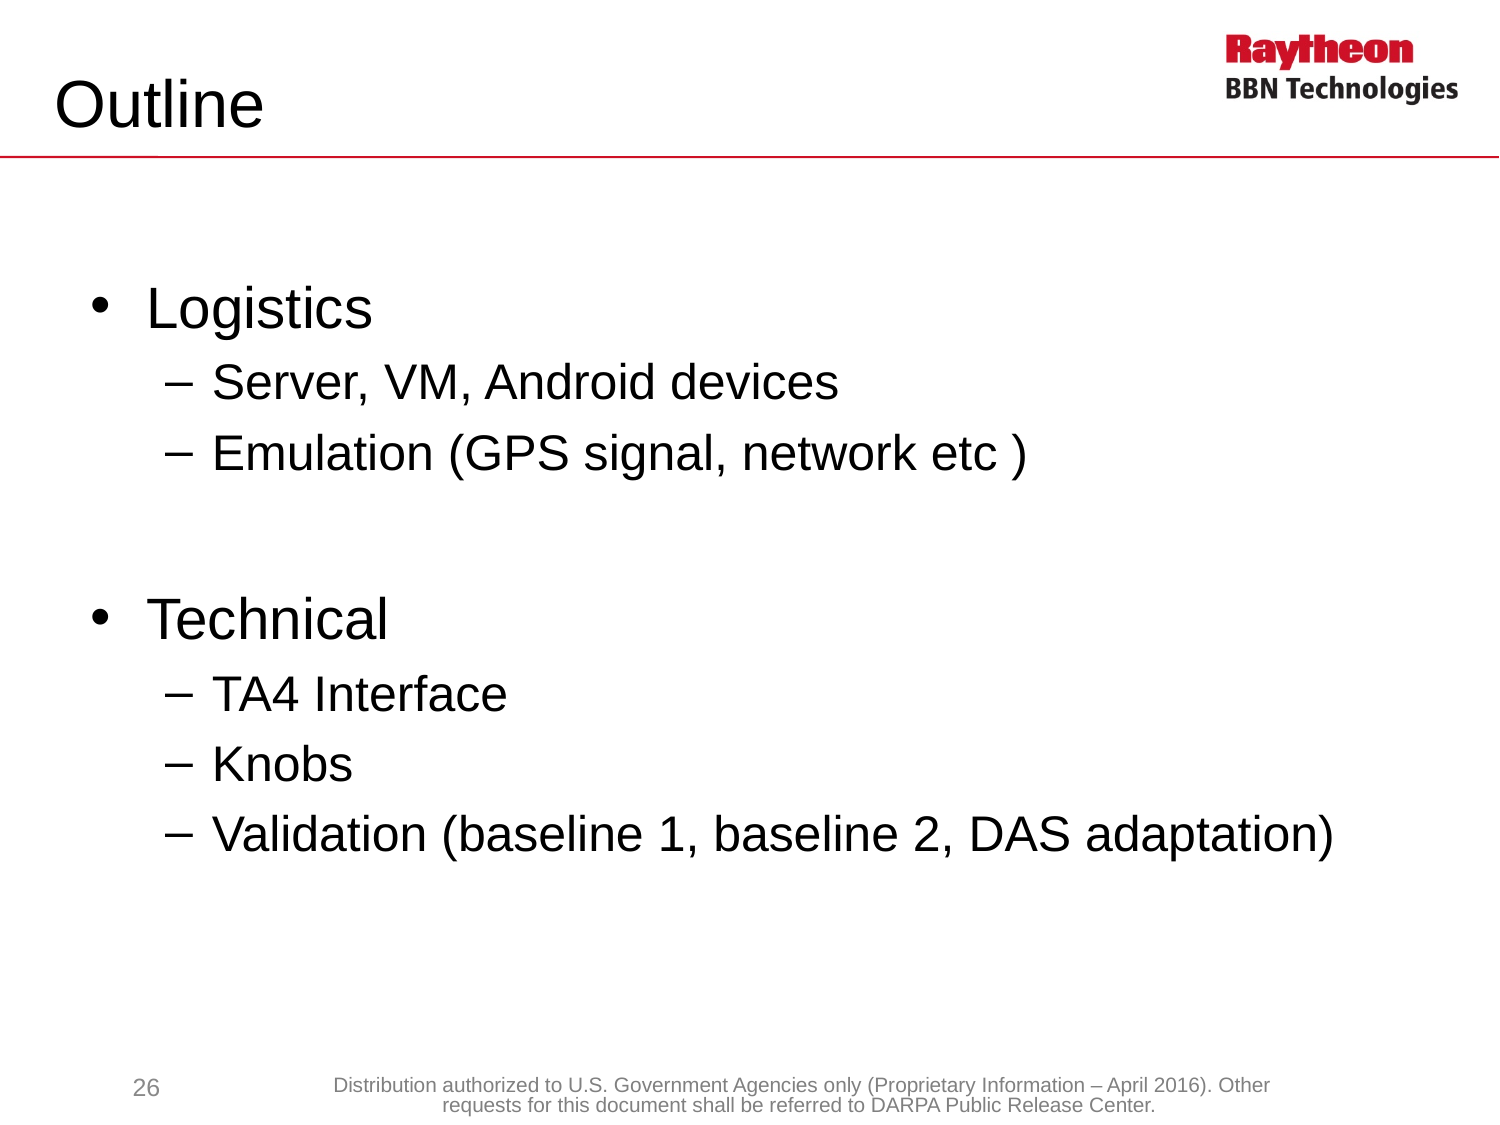

# Outline
Logistics
Server, VM, Android devices
Emulation (GPS signal, network etc )

Technical
TA4 Interface
Knobs
Validation (baseline 1, baseline 2, DAS adaptation)
26